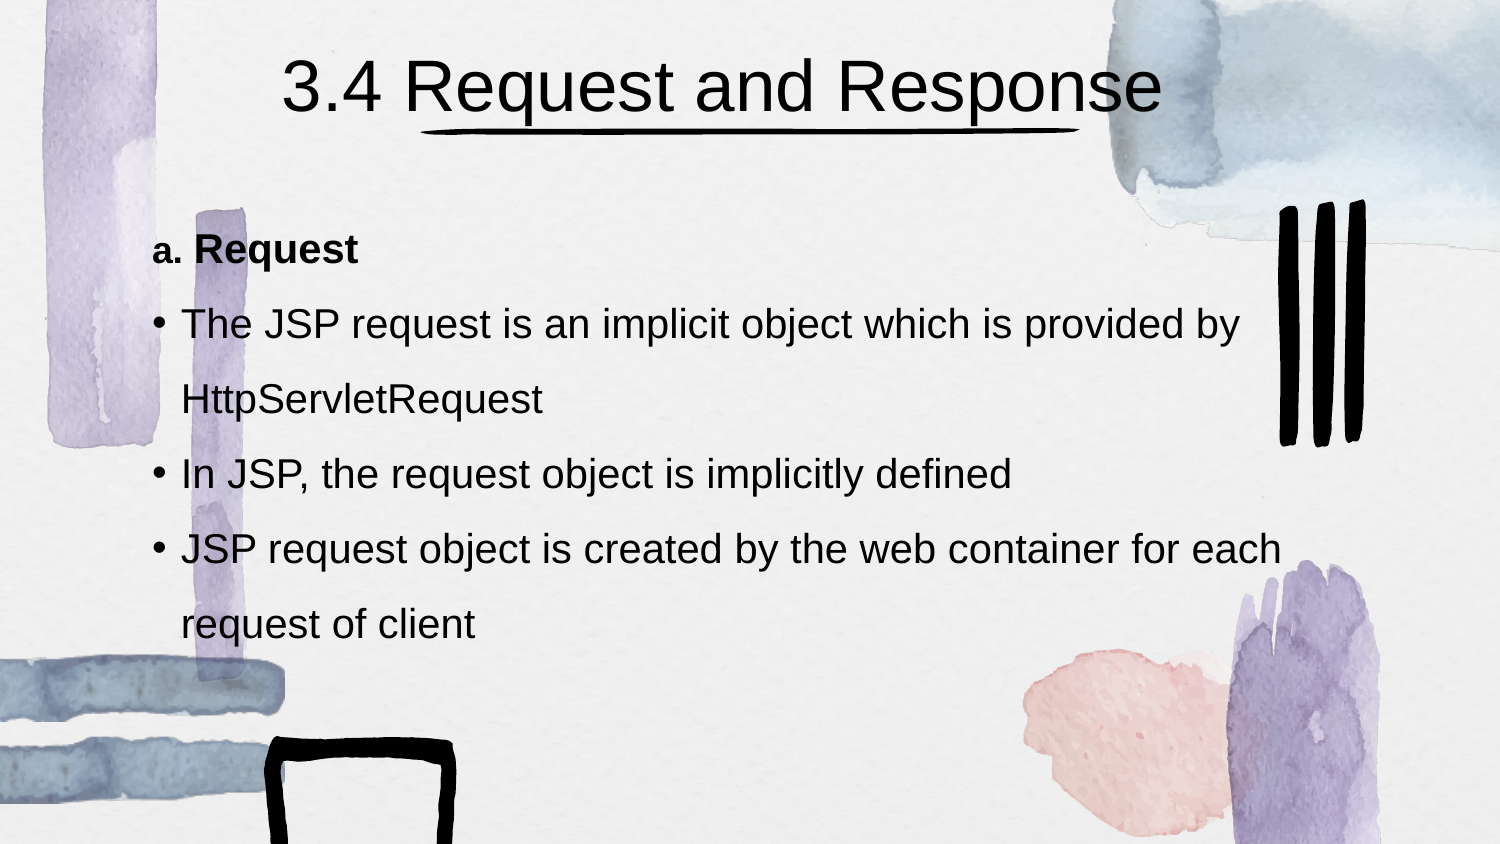

# 3.4 Request and Response

a. Request
The JSP request is an implicit object which is provided by HttpServletRequest
In JSP, the request object is implicitly defined
JSP request object is created by the web container for each request of client